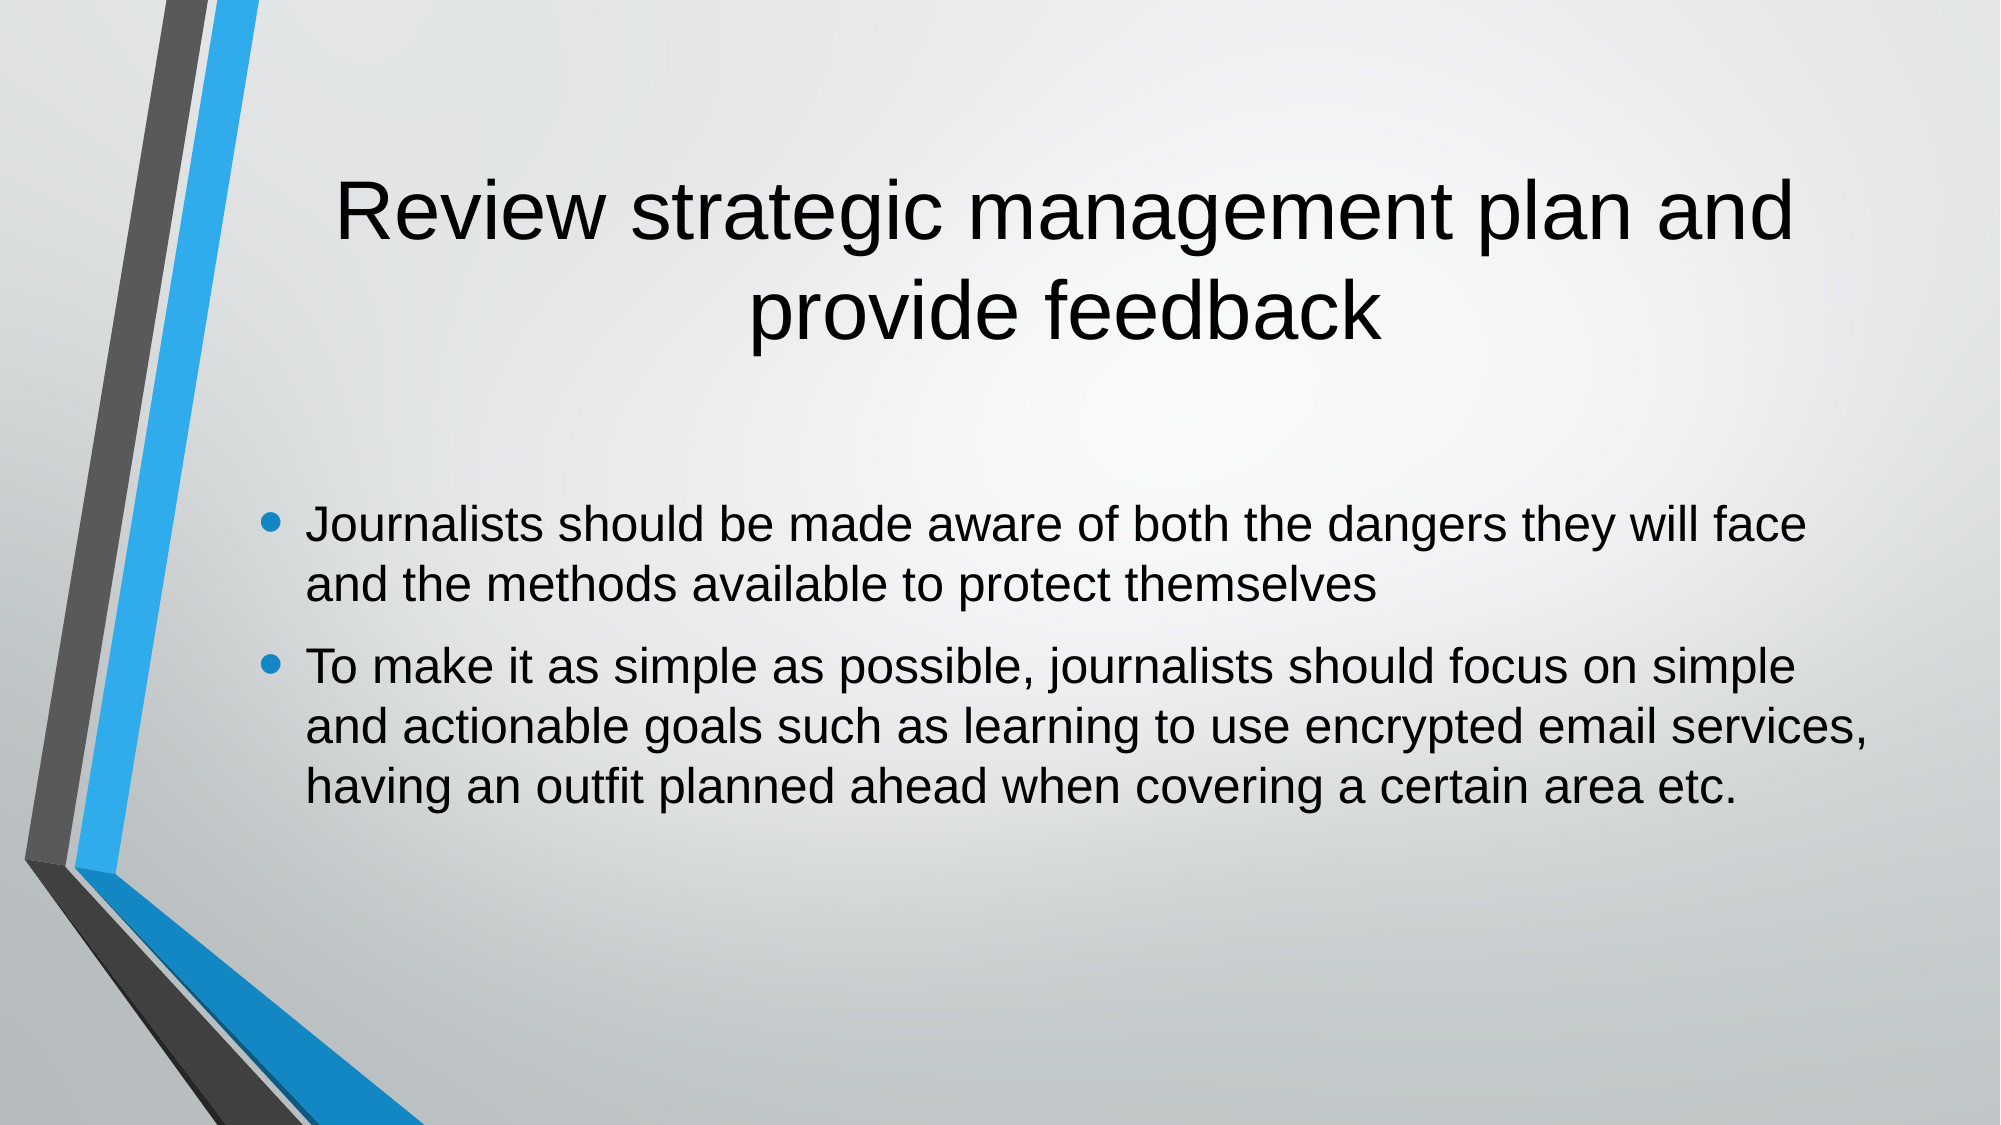

# Review strategic management plan and provide feedback
Journalists should be made aware of both the dangers they will face and the methods available to protect themselves
To make it as simple as possible, journalists should focus on simple and actionable goals such as learning to use encrypted email services, having an outfit planned ahead when covering a certain area etc.